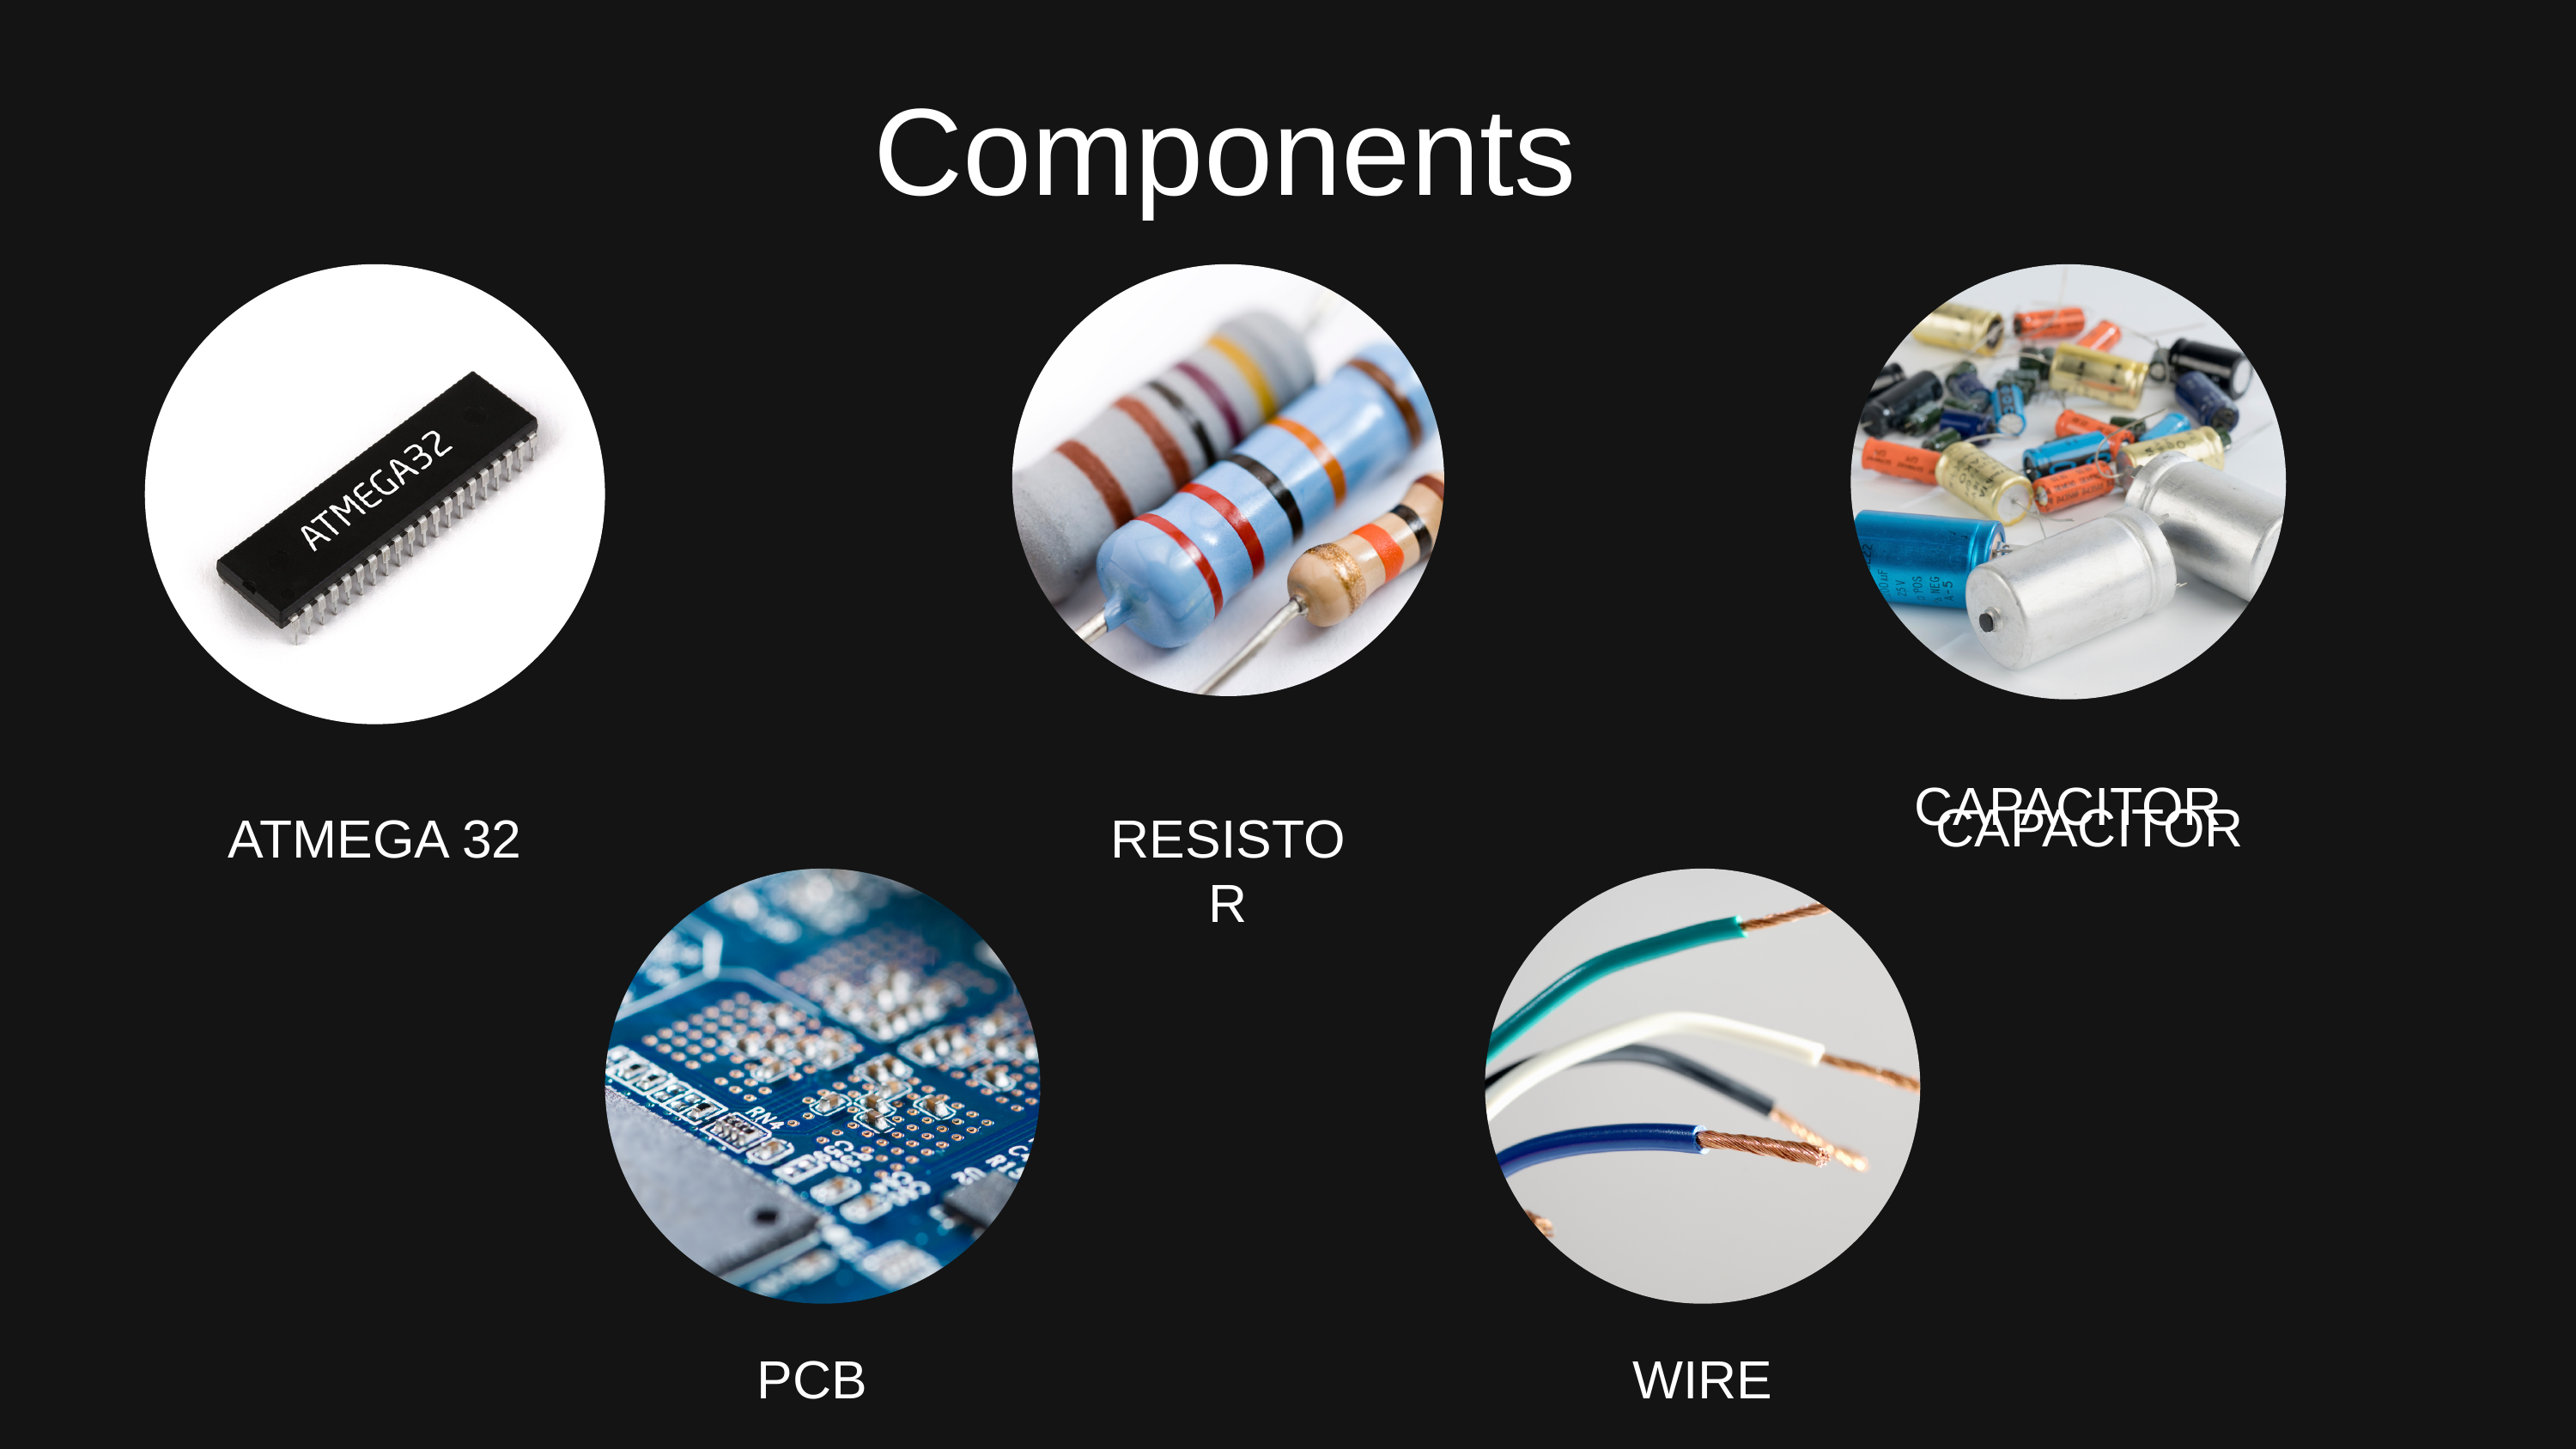

Components

CAPACITOR
CAPACITOR
ATMEGA 32
RESISTOR

PCB
WIRE